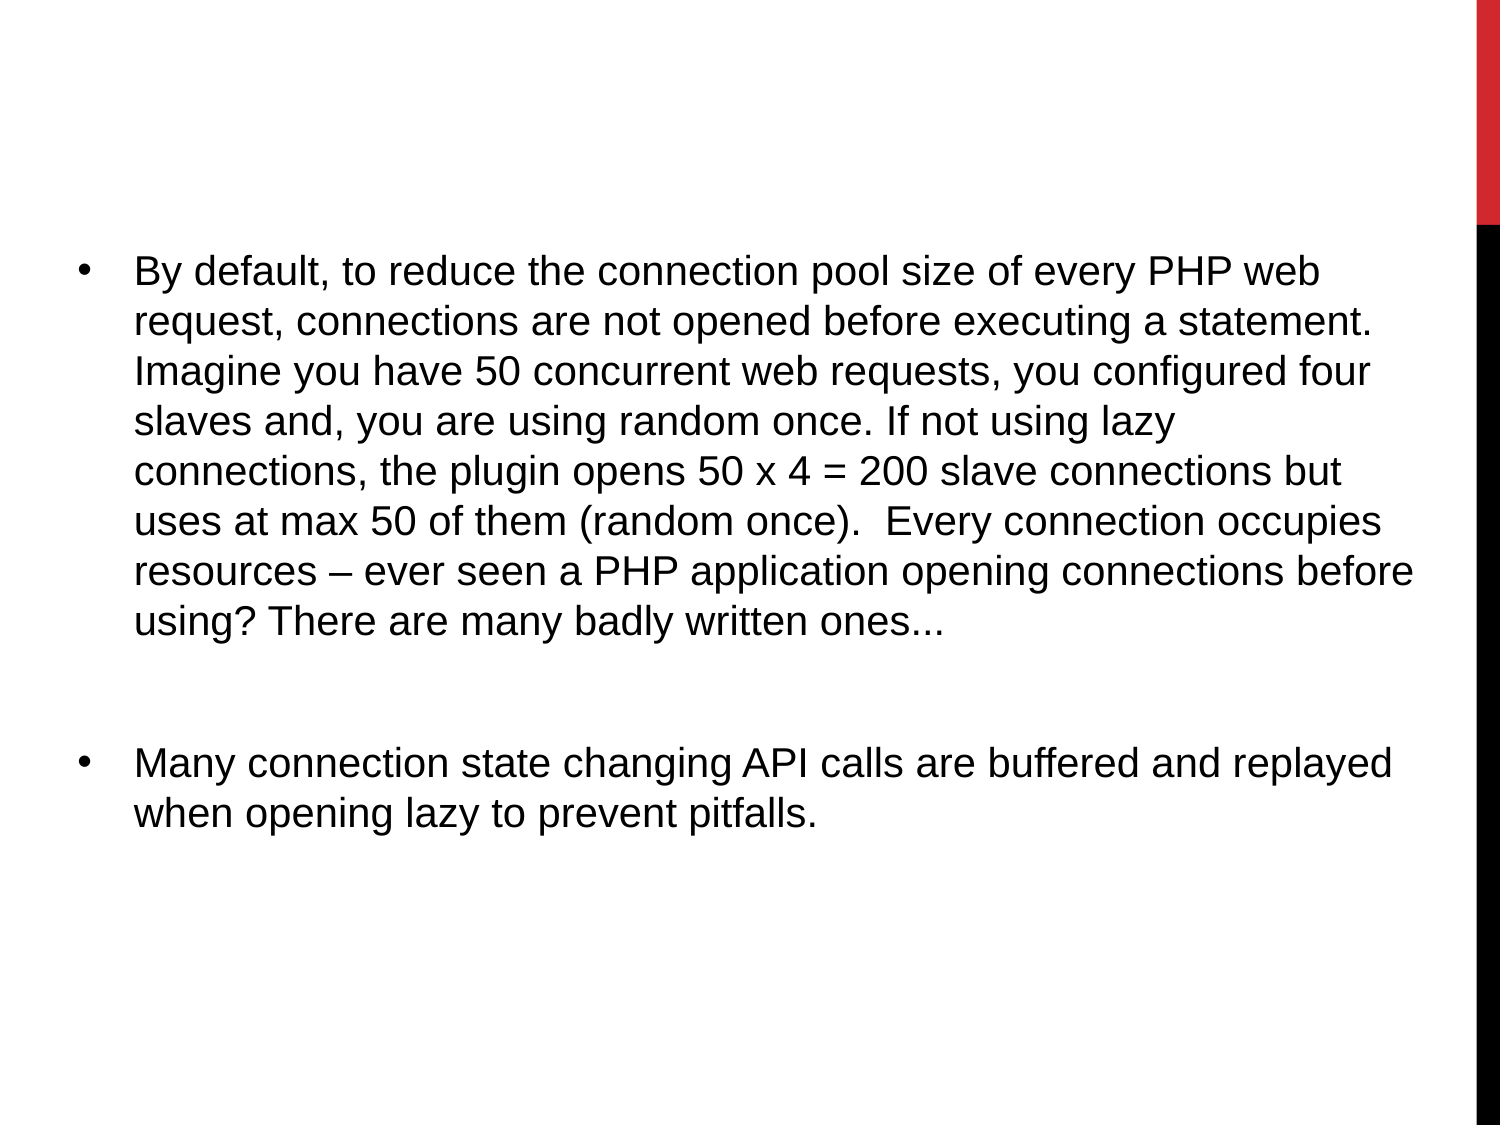

By default, to reduce the connection pool size of every PHP web request, connections are not opened before executing a statement. Imagine you have 50 concurrent web requests, you configured four slaves and, you are using random once. If not using lazy connections, the plugin opens 50 x 4 = 200 slave connections but uses at max 50 of them (random once).  Every connection occupies resources – ever seen a PHP application opening connections before using? There are many badly written ones...

Many connection state changing API calls are buffered and replayed when opening lazy to prevent pitfalls.